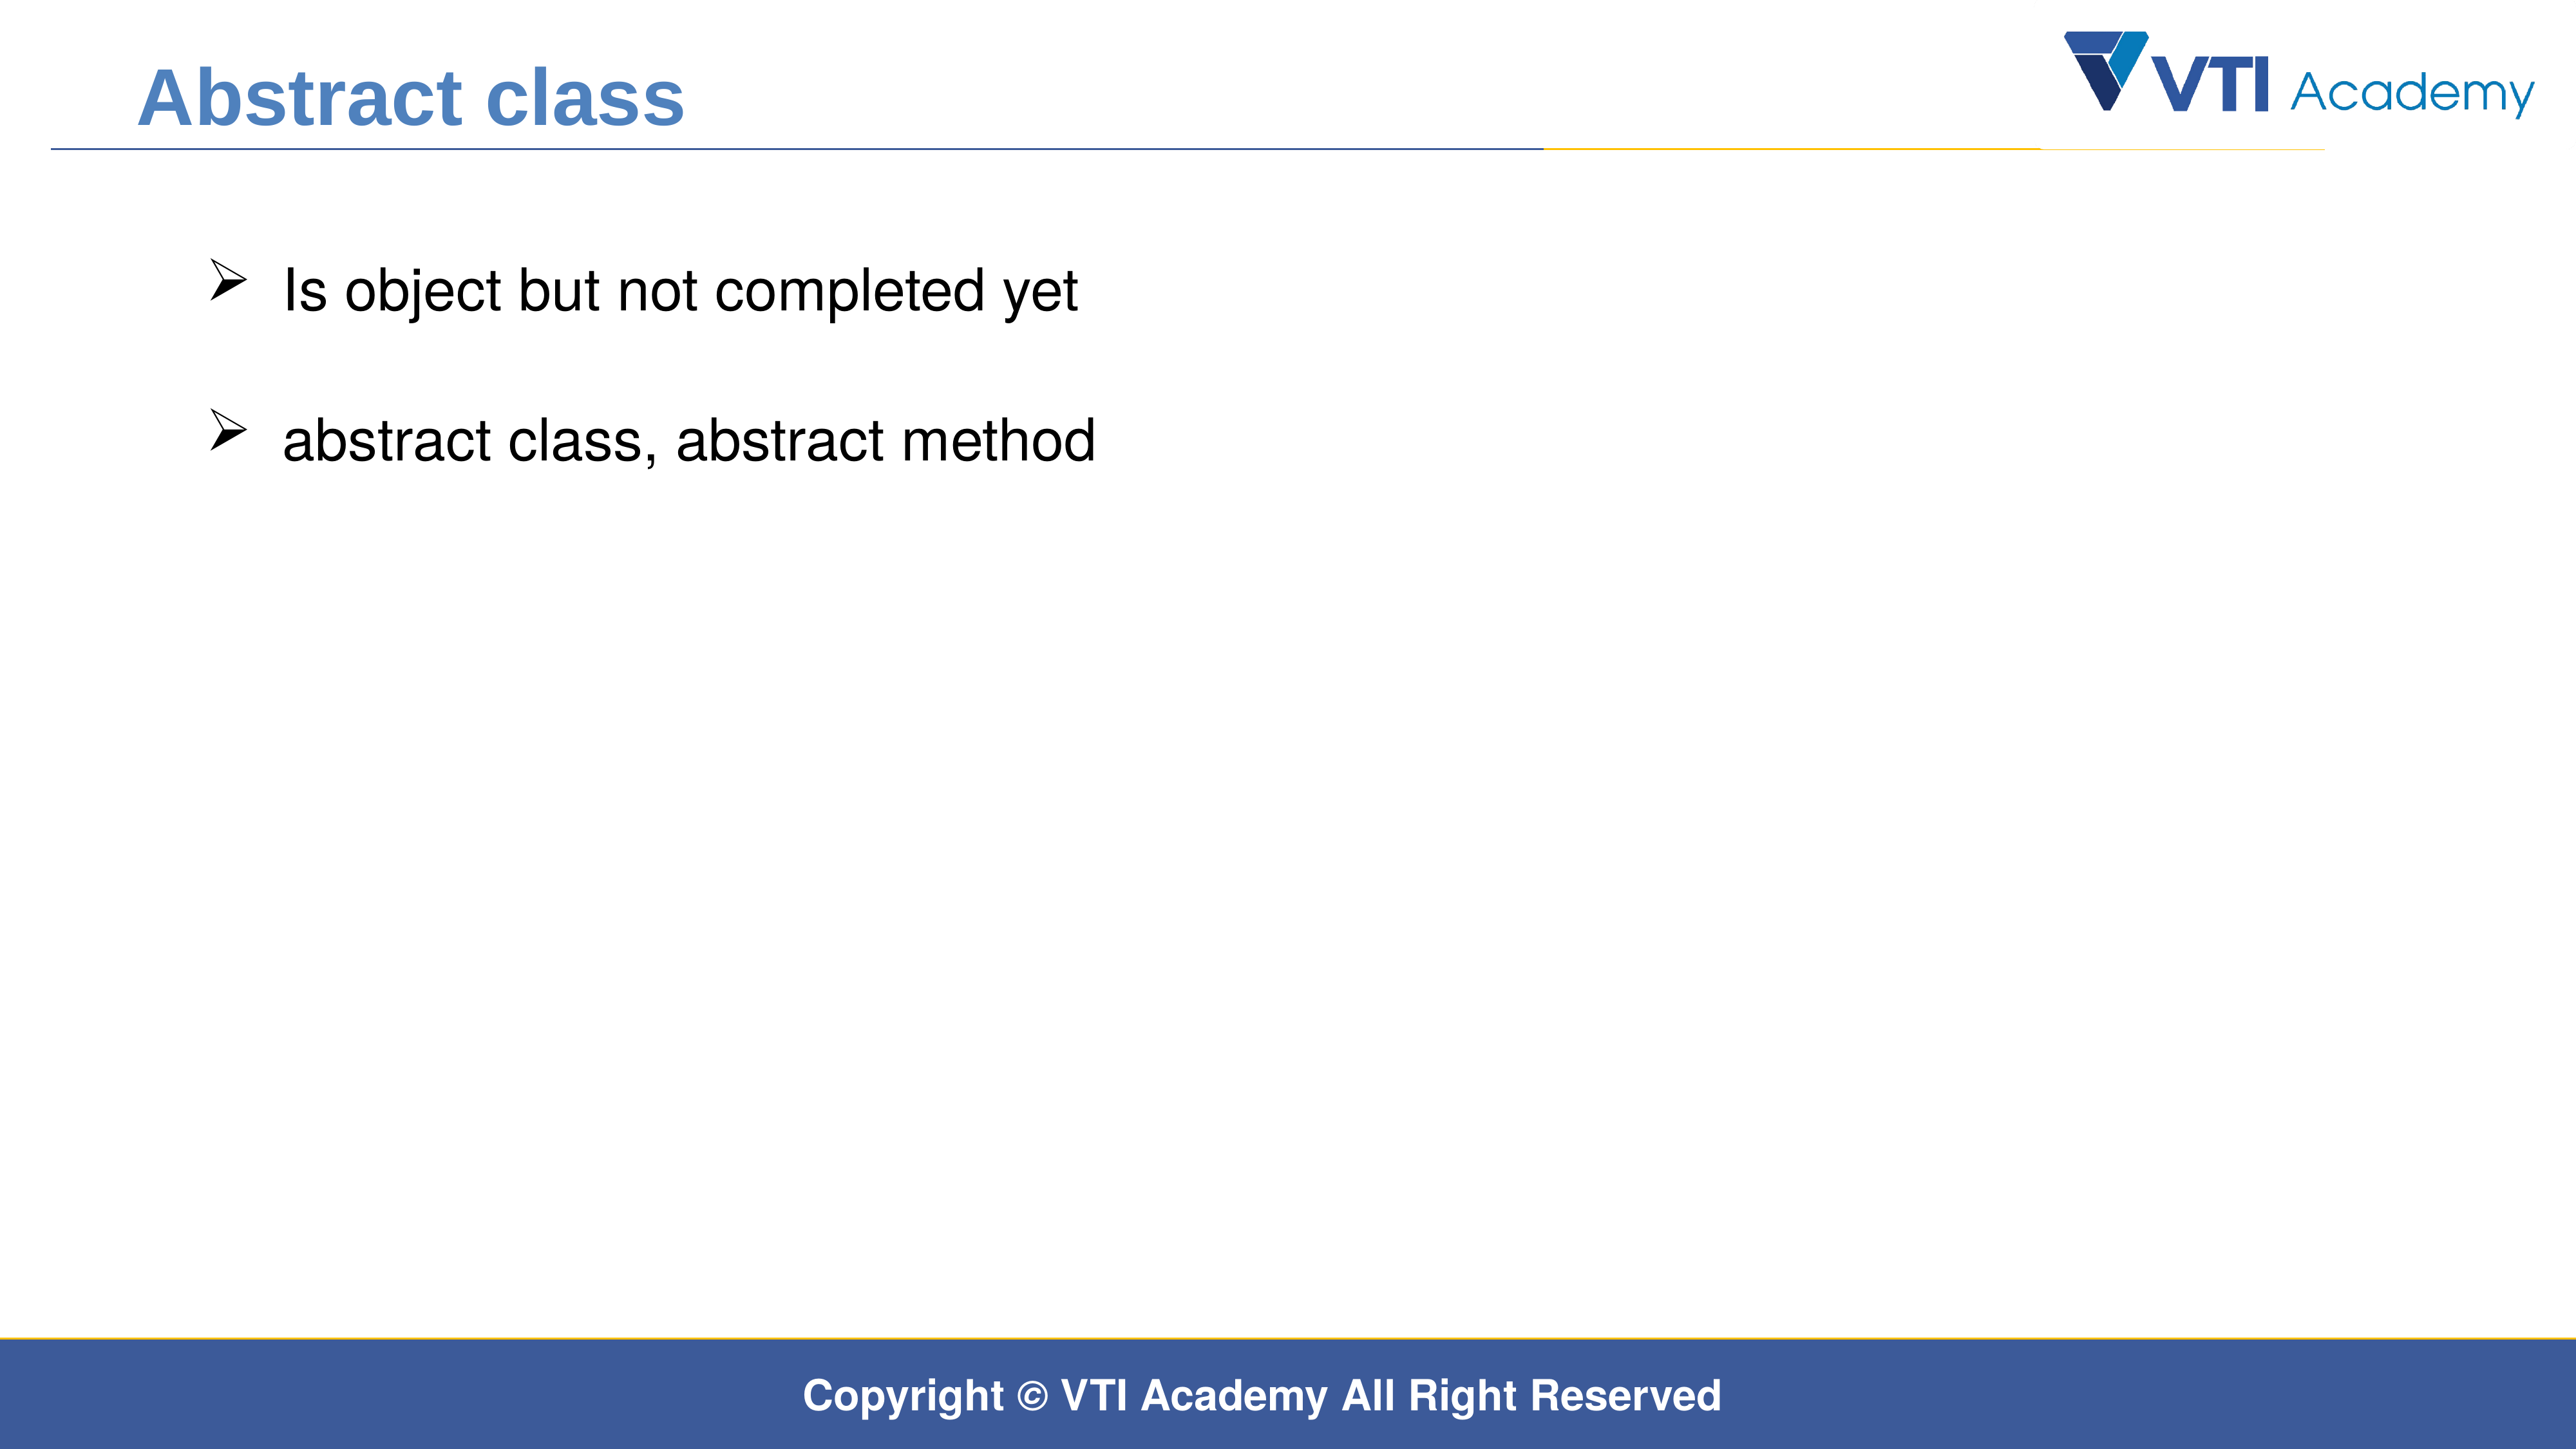

Abstract class
 Is object but not completed yet
 abstract class, abstract method